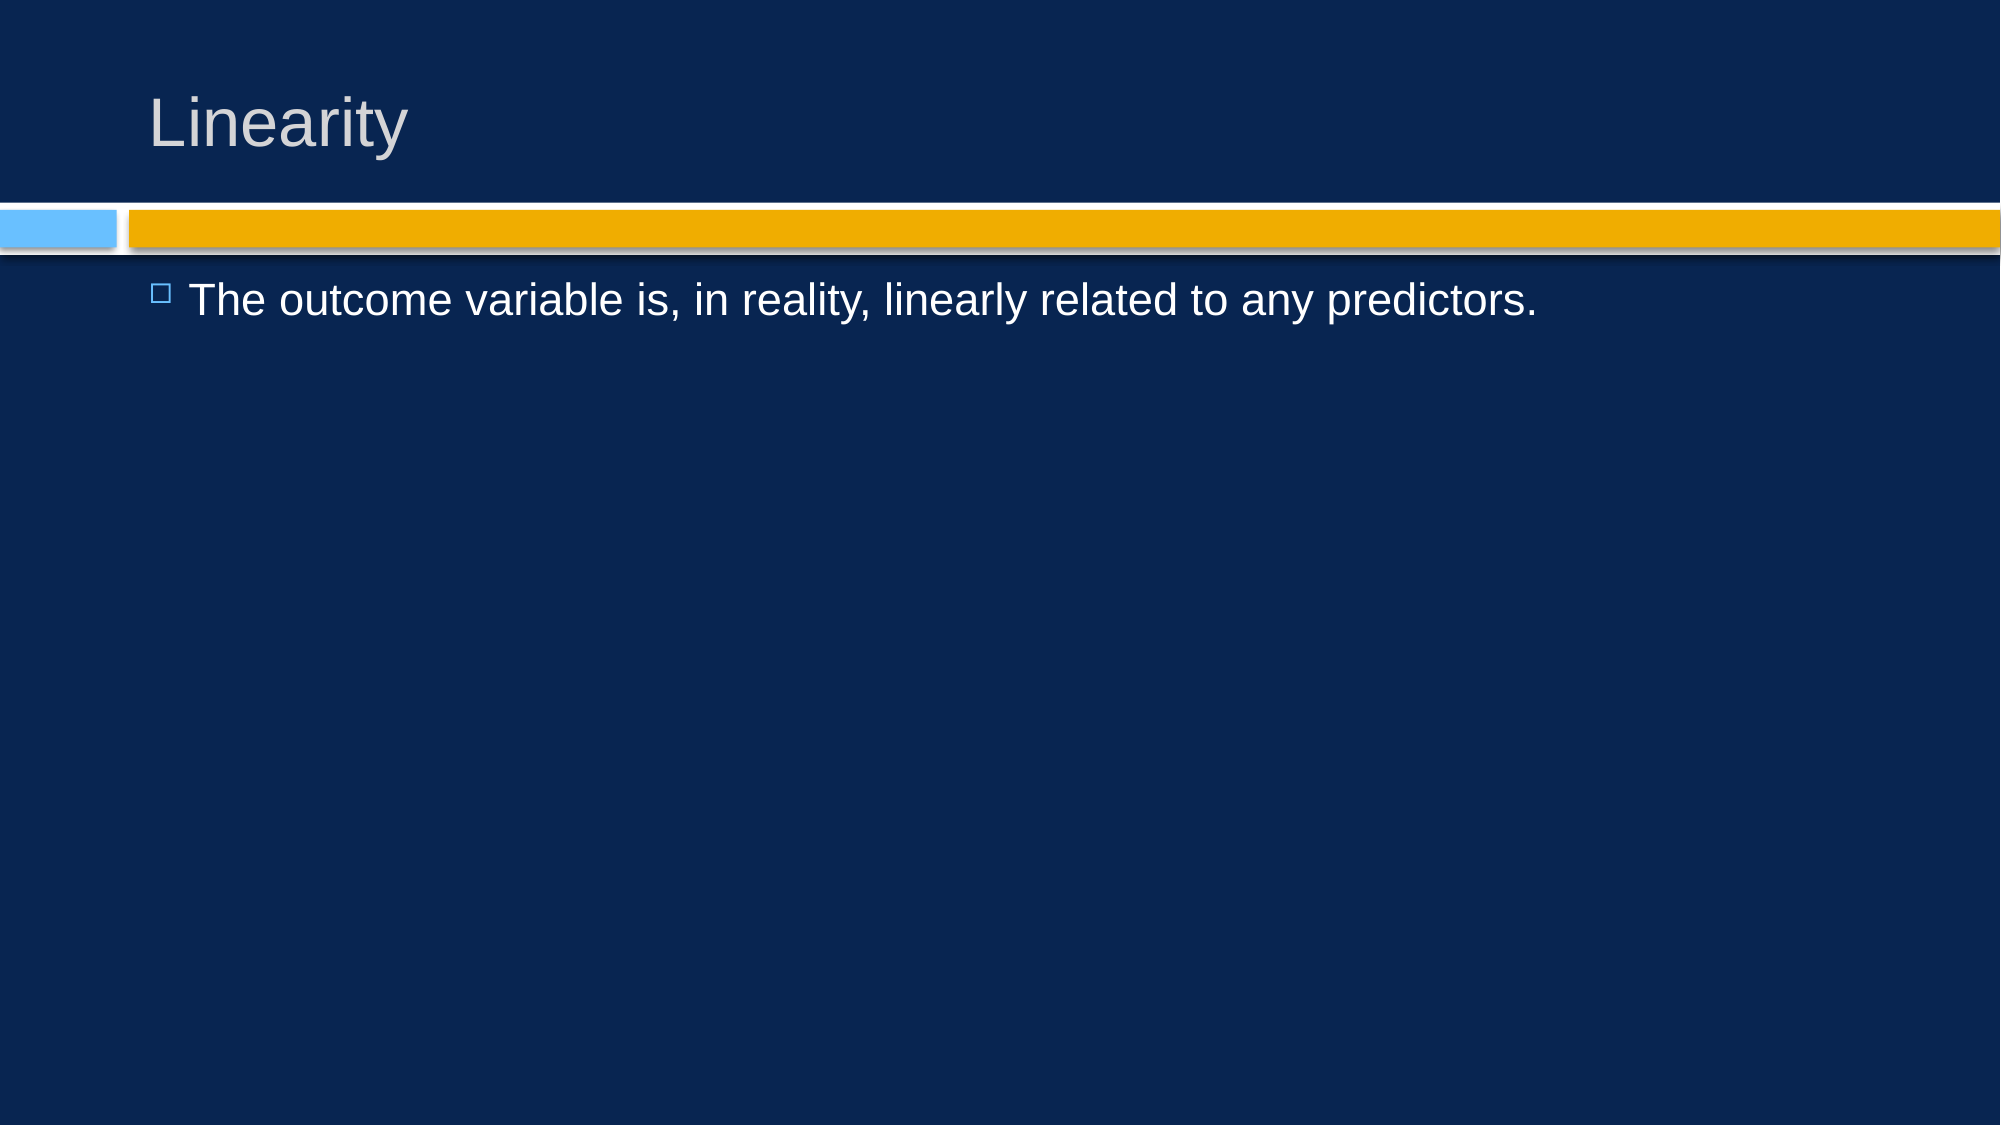

# Linearity
The outcome variable is, in reality, linearly related to any predictors.